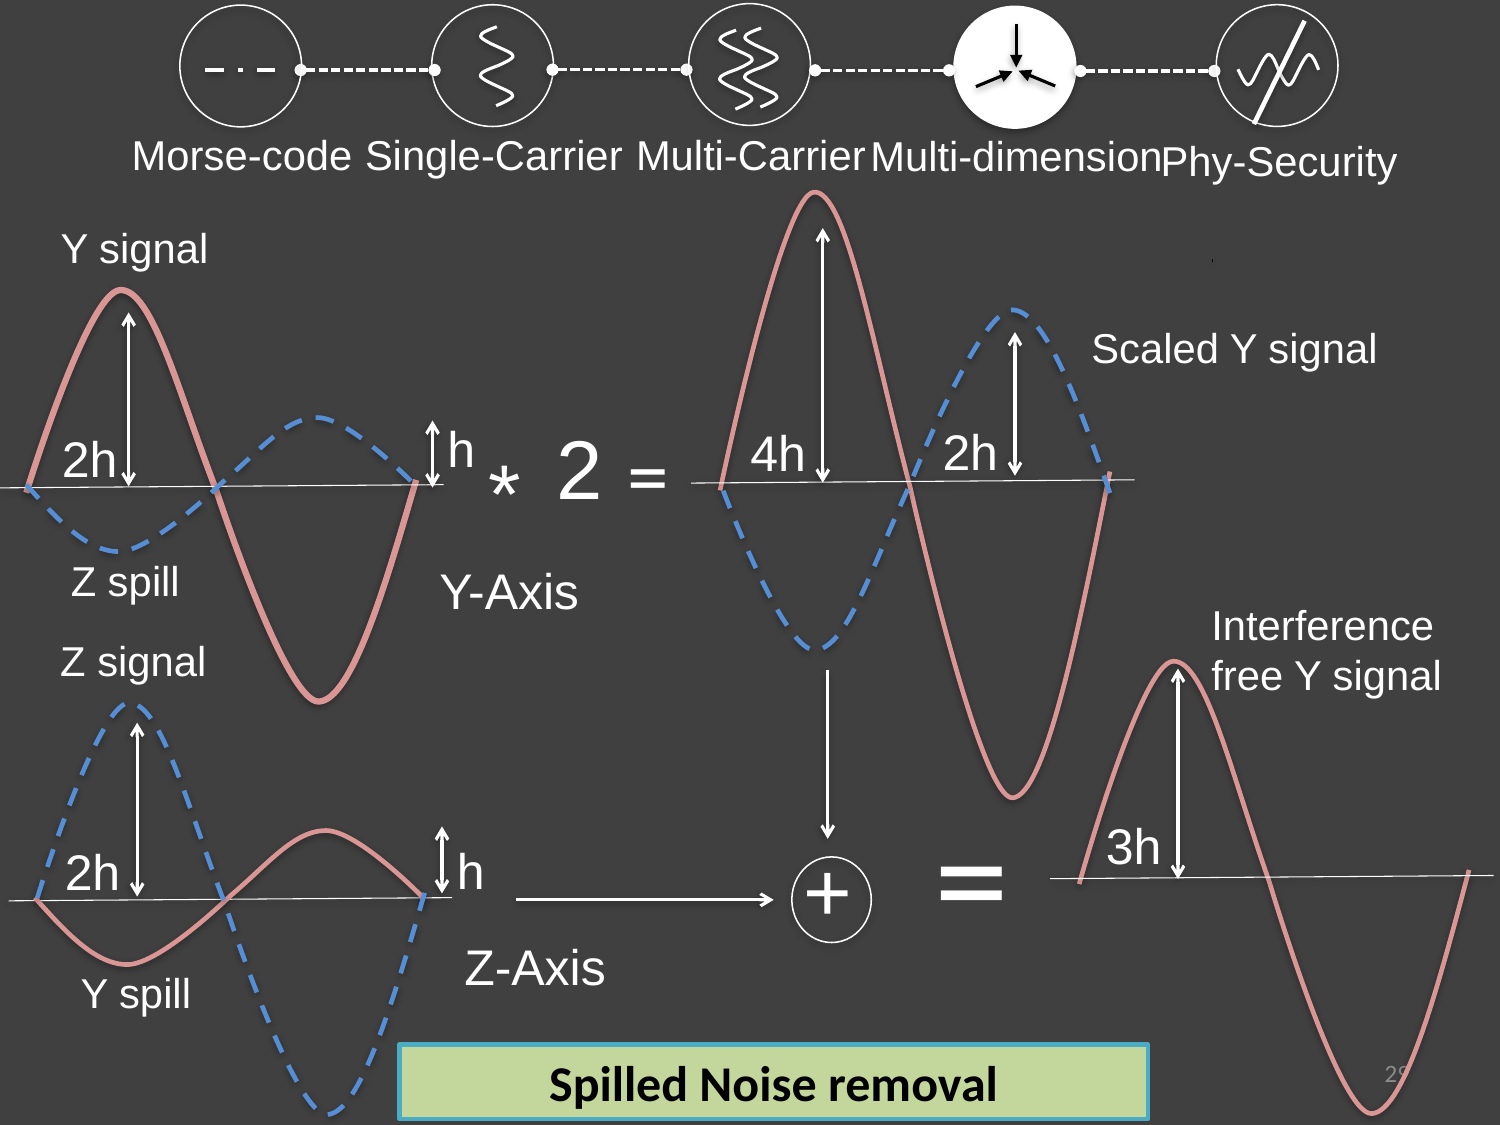

Single-Carrier
Morse-code
Multi-Carrier
Multi-dimension
Phy-Security

Y signal

Scaled Y signal
2
h
2h
4h
=

2h
*
Z spill
Y-Axis
Interference free Y signal
Z signal

=
3h

+
h
2h

Z-Axis
Y spill
29
Spilled Noise removal